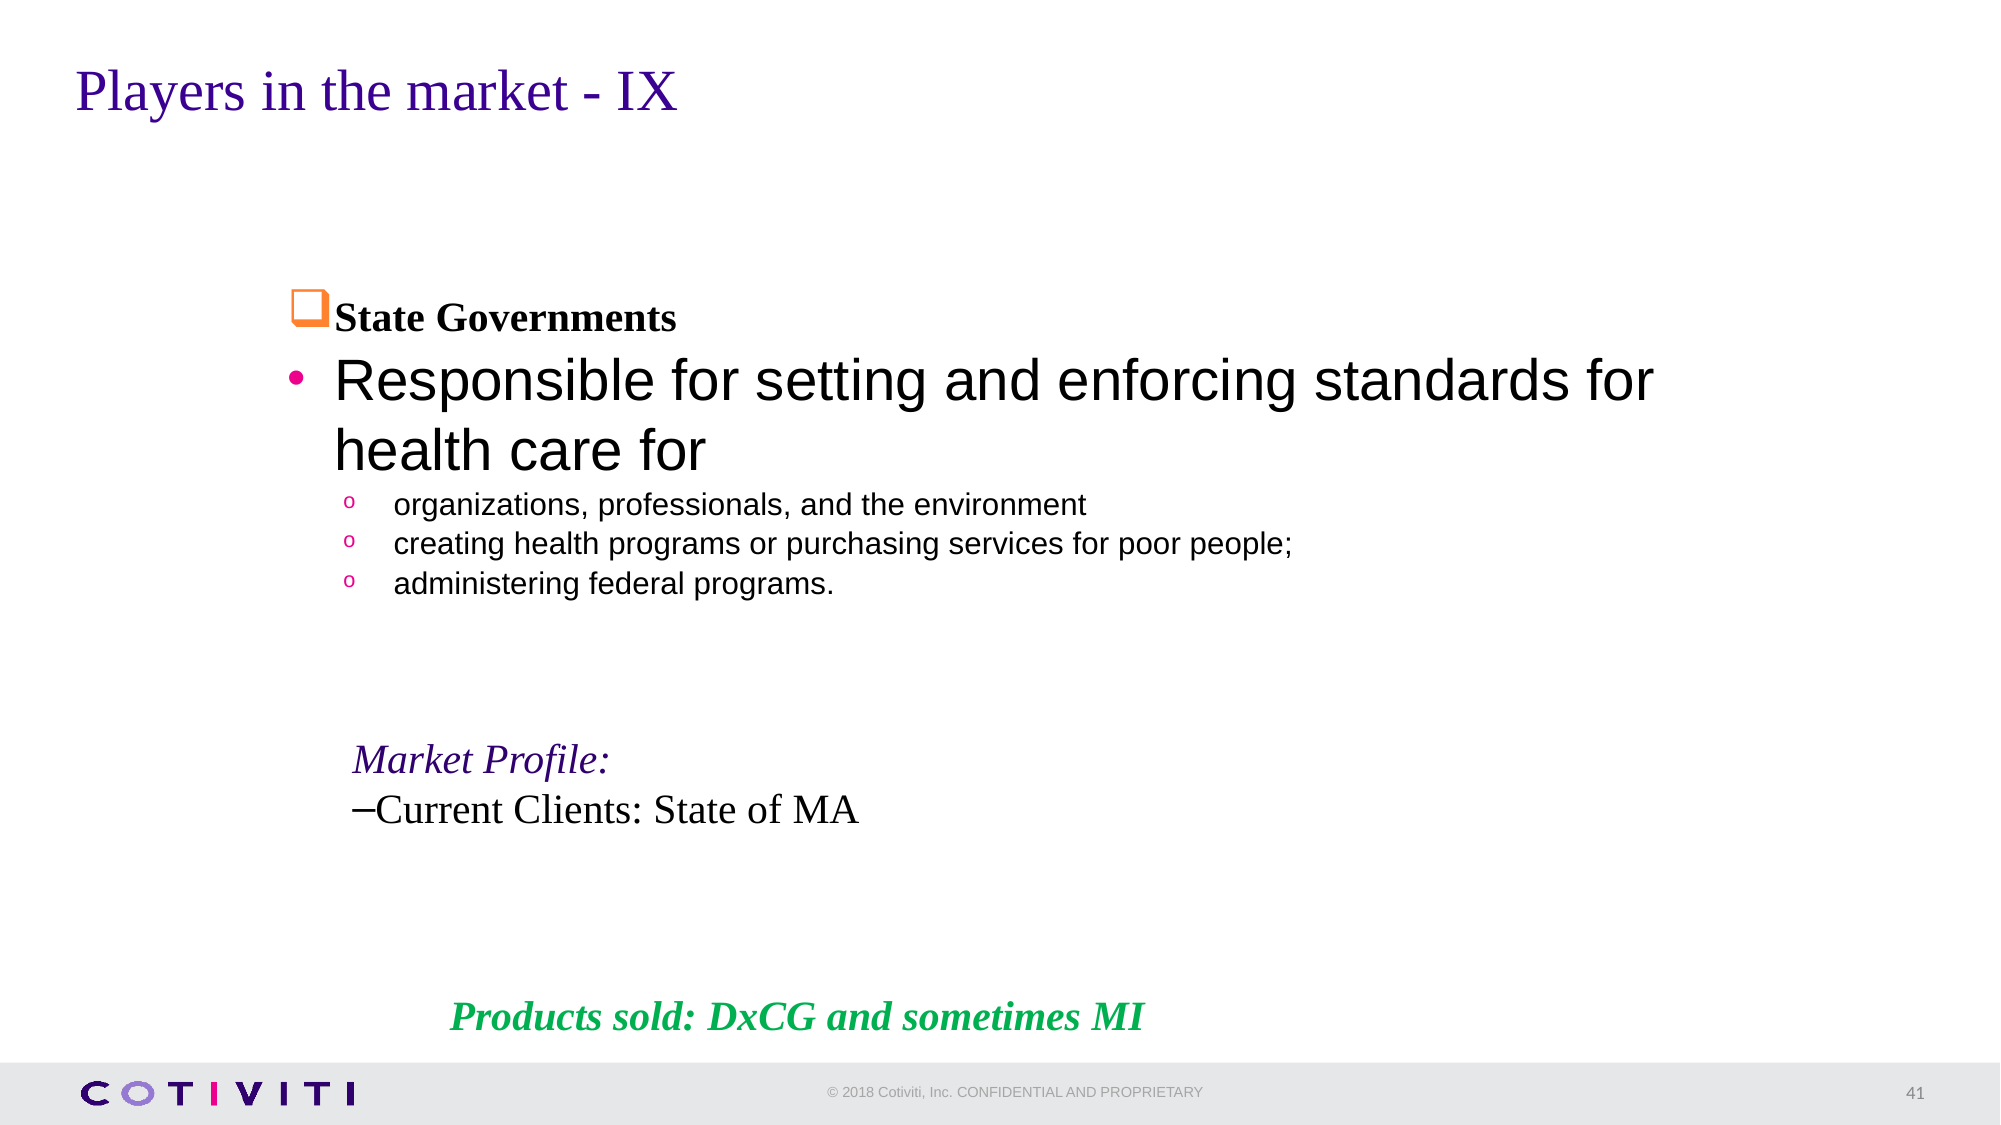

# Players in the market - IX

State Governments
Responsible for setting and enforcing standards for health care for
organizations, professionals, and the environment
creating health programs or purchasing services for poor people;
administering federal programs.
Market Profile:
Current Clients: State of MA

Products sold: DxCG and sometimes MI
41